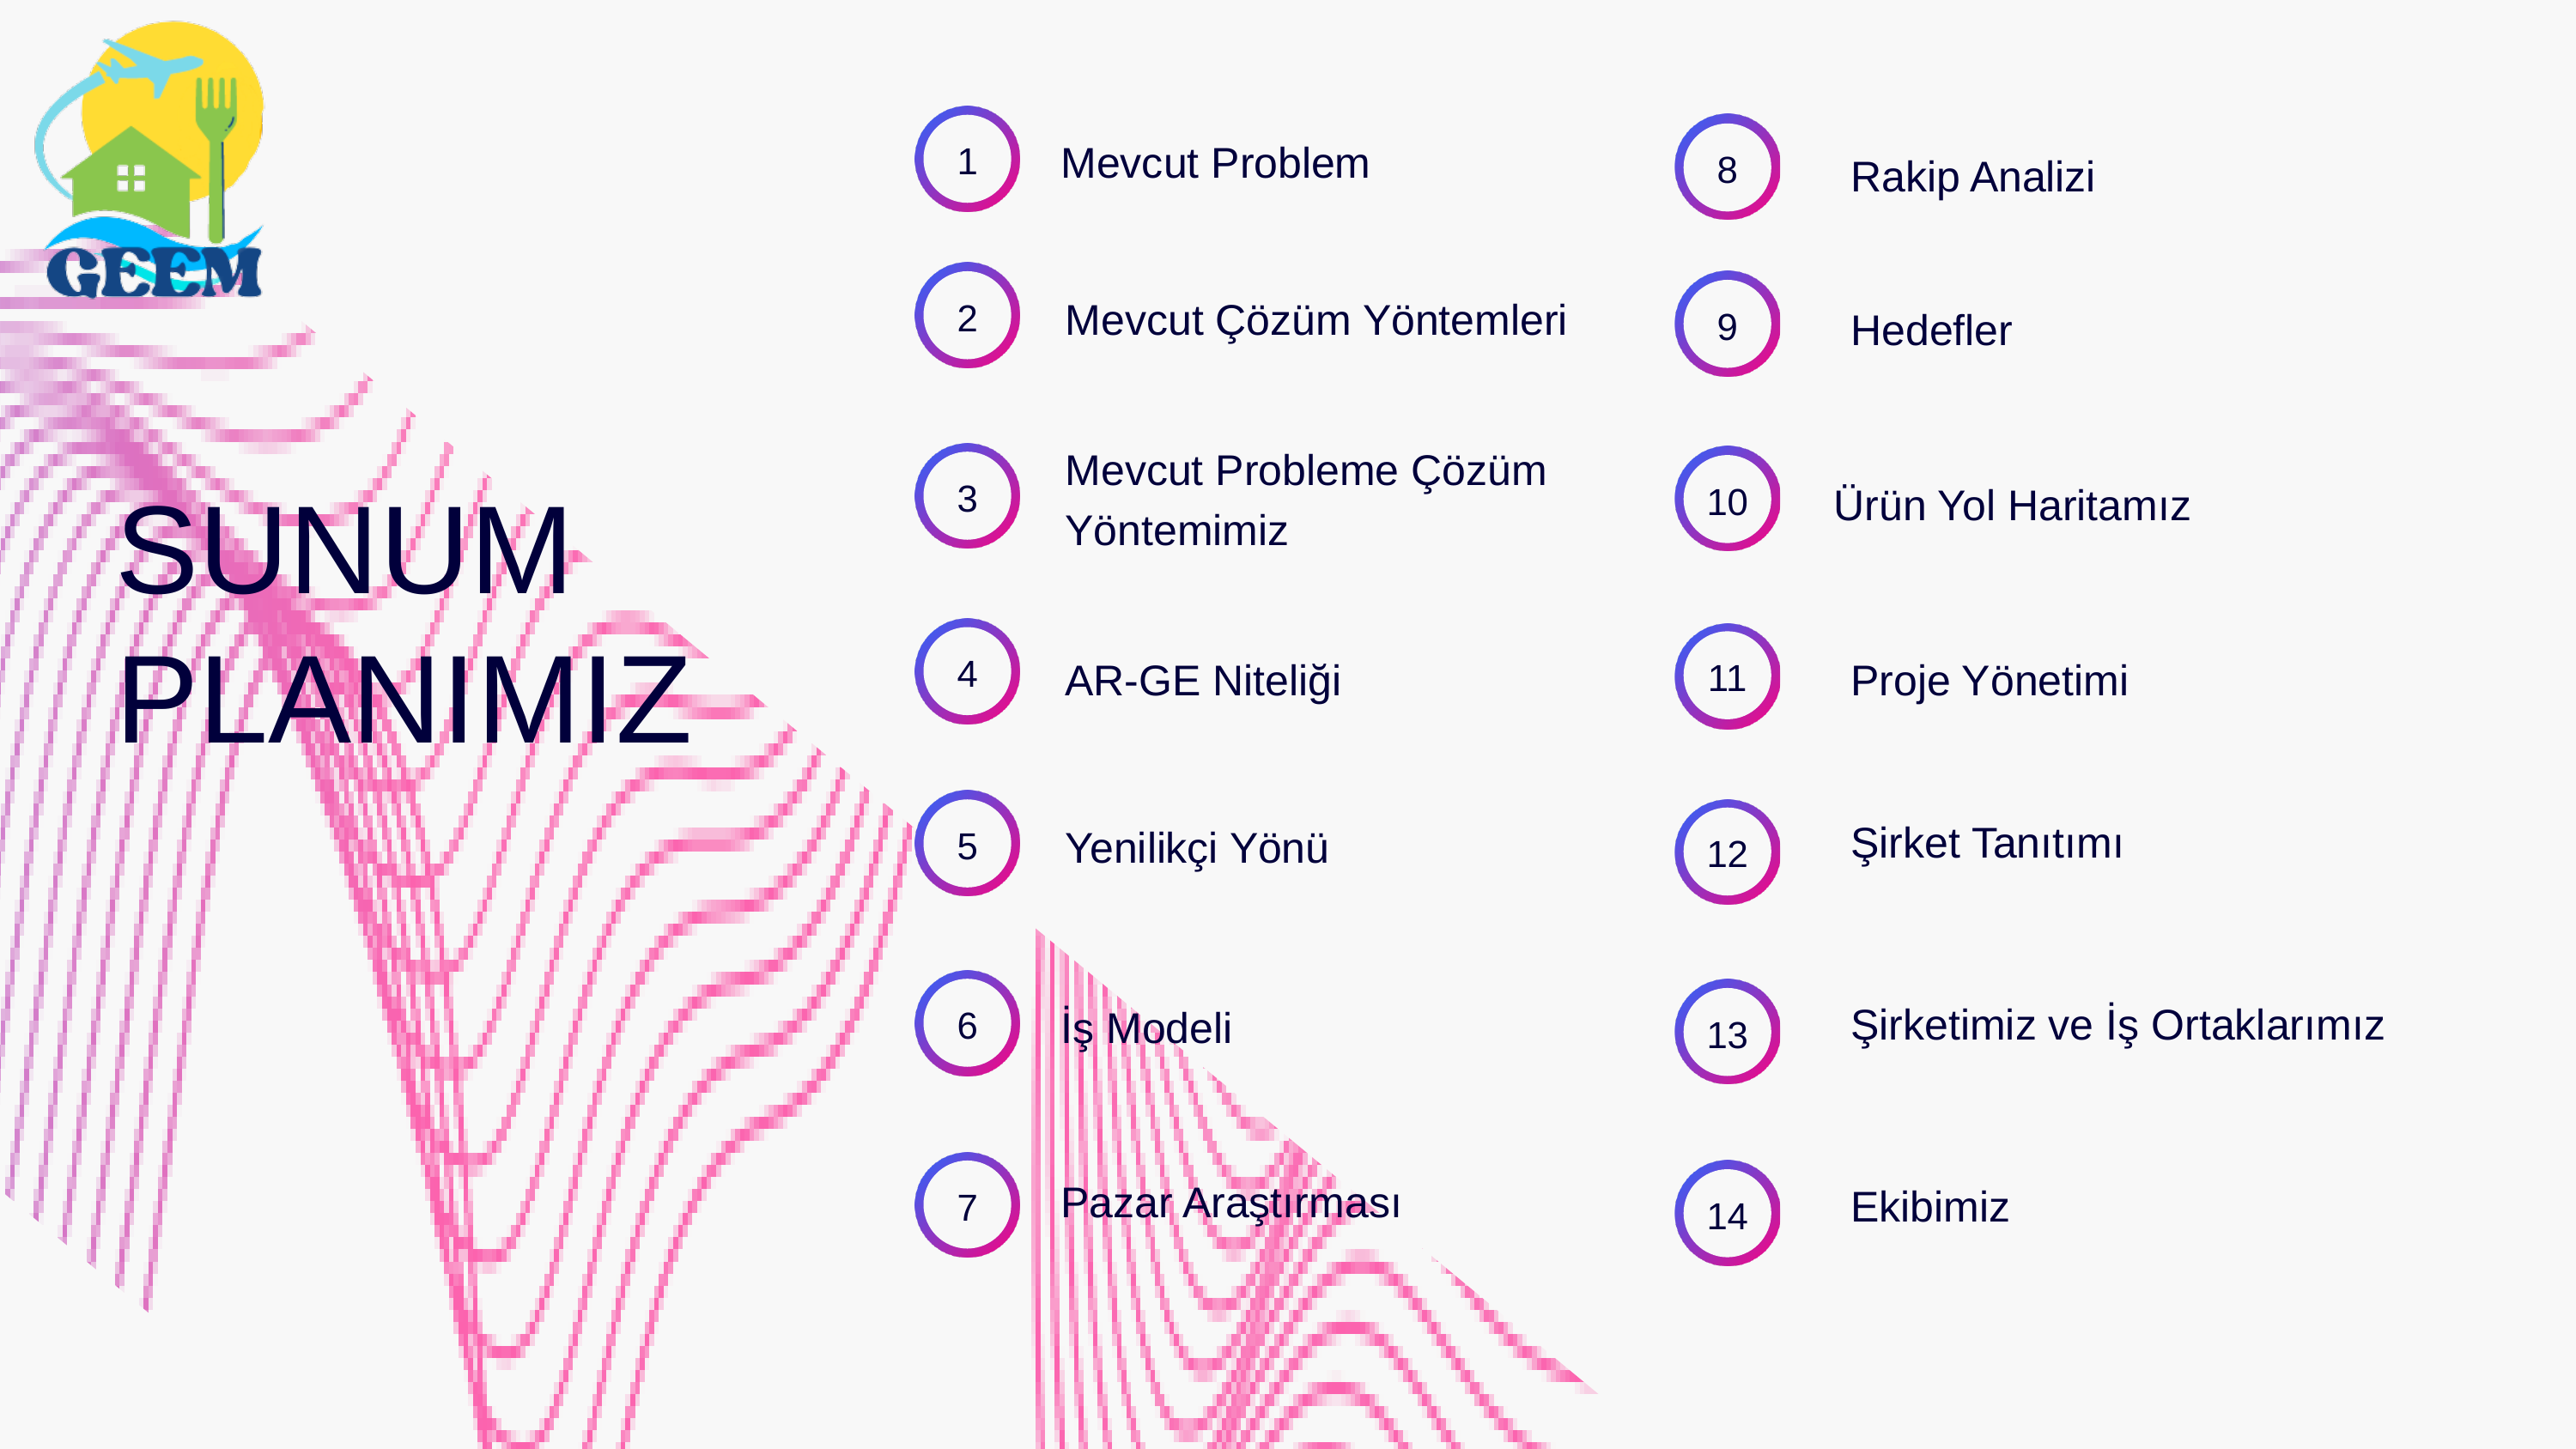

1

8
Mevcut Problem
Rakip Analizi

2

9
Mevcut Çözüm Yöntemleri
Hedefler
Mevcut Probleme Çözüm Yöntemimiz

3

10
SUNUM
PLANIMIZ
Ürün Yol Haritamız

4

11
AR-GE Niteliği
Proje Yönetimi

5

Şirket Tanıtımı

12
Yenilikçi Yönü

6

13
Şirketimiz ve İş Ortaklarımız
İş Modeli

7

Pazar Araştırması

14
Ekibimiz